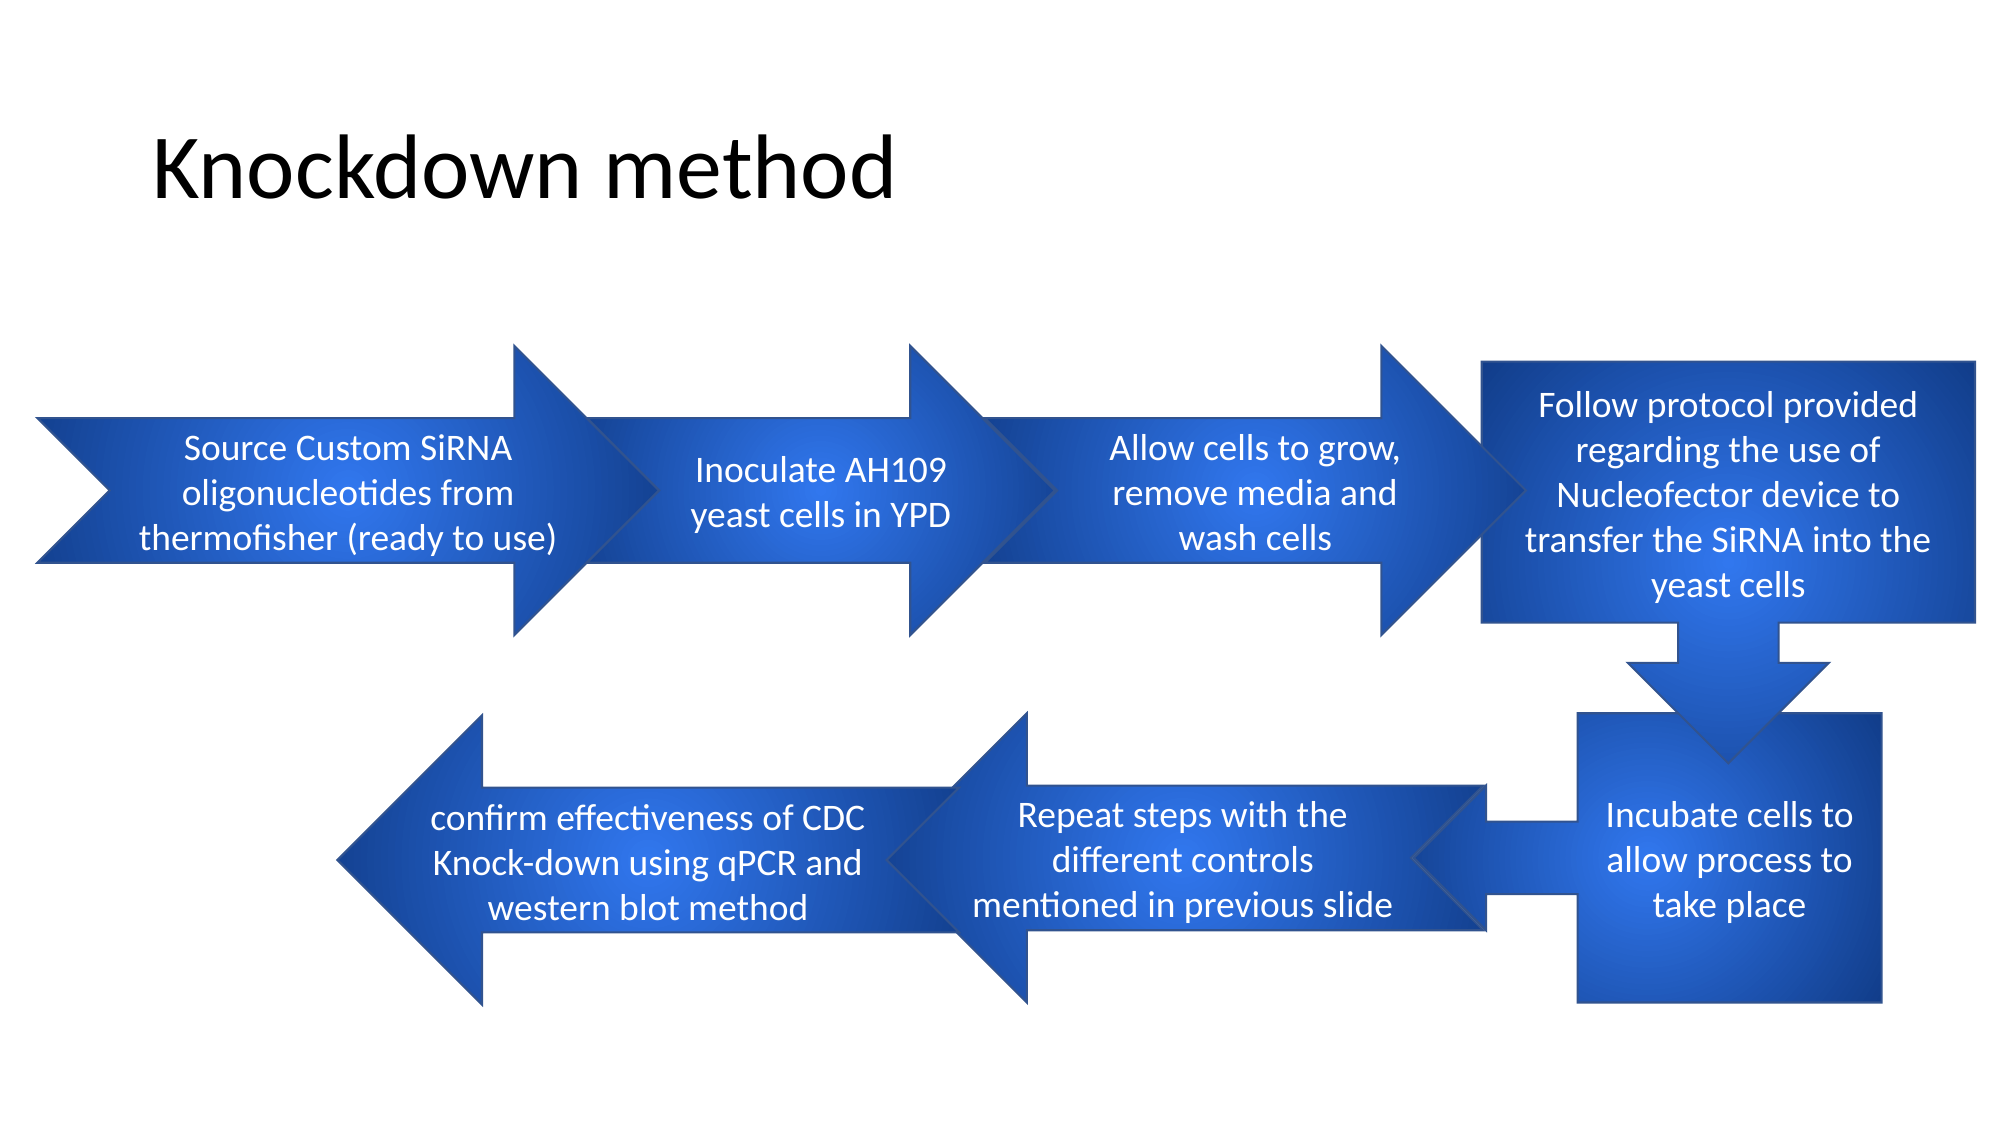

# Knockdown method
Source Custom SiRNA oligonucleotides from thermofisher (ready to use)
Allow cells to grow, remove media and wash cells
Inoculate AH109 yeast cells in YPD
Follow protocol provided regarding the use of Nucleofector device to transfer the SiRNA into the yeast cells
Incubate cells to allow process to take place
Repeat steps with the different controls mentioned in previous slide
confirm effectiveness of CDC Knock-down using qPCR and western blot method